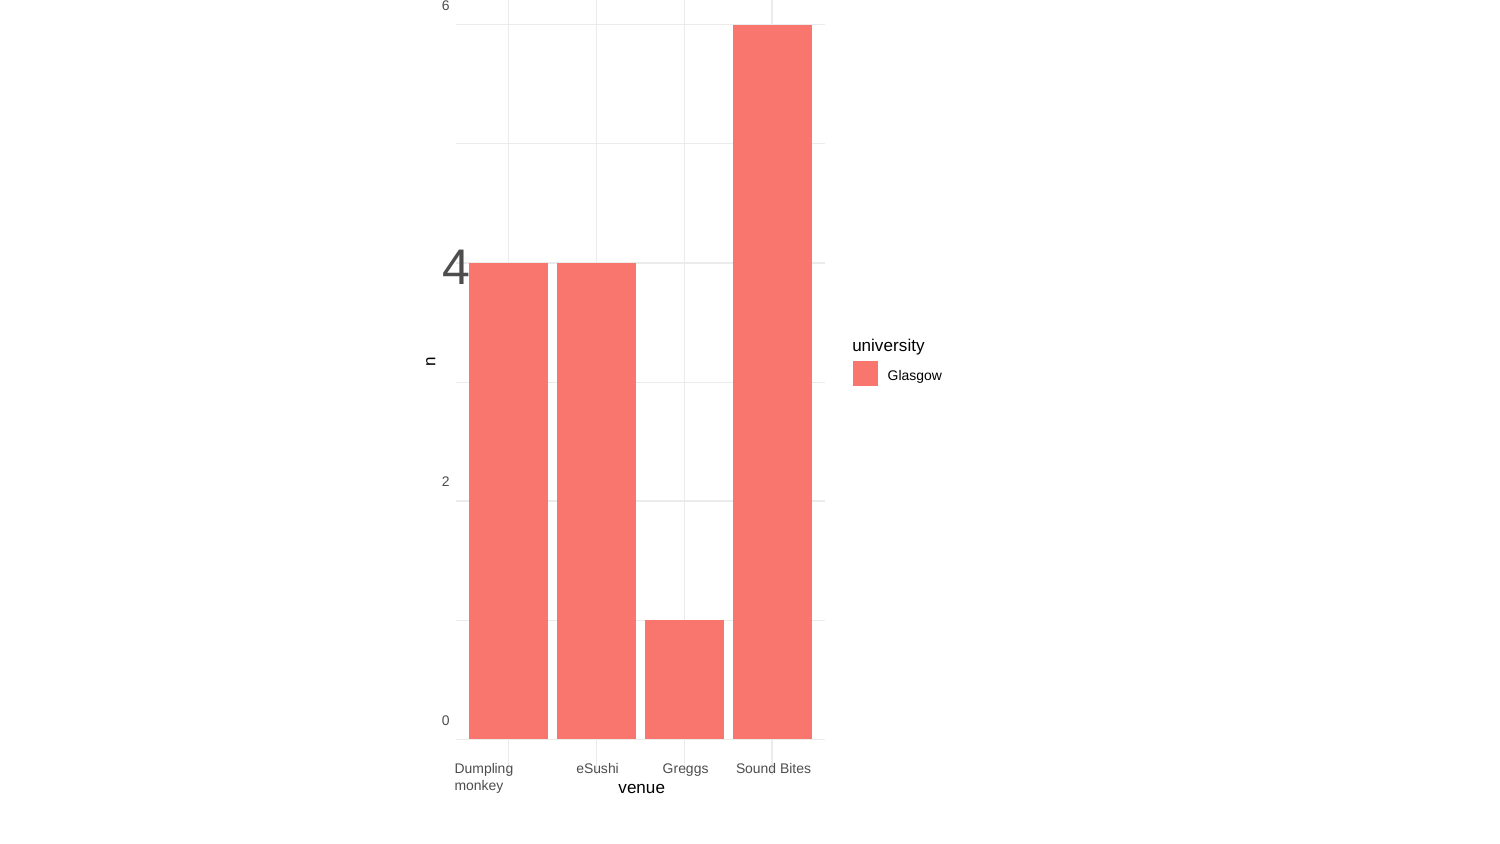

6
4
university
n
Glasgow

2
0
Dumpling
monkey
eSushi
Greggs
Sound Bites
venue

#